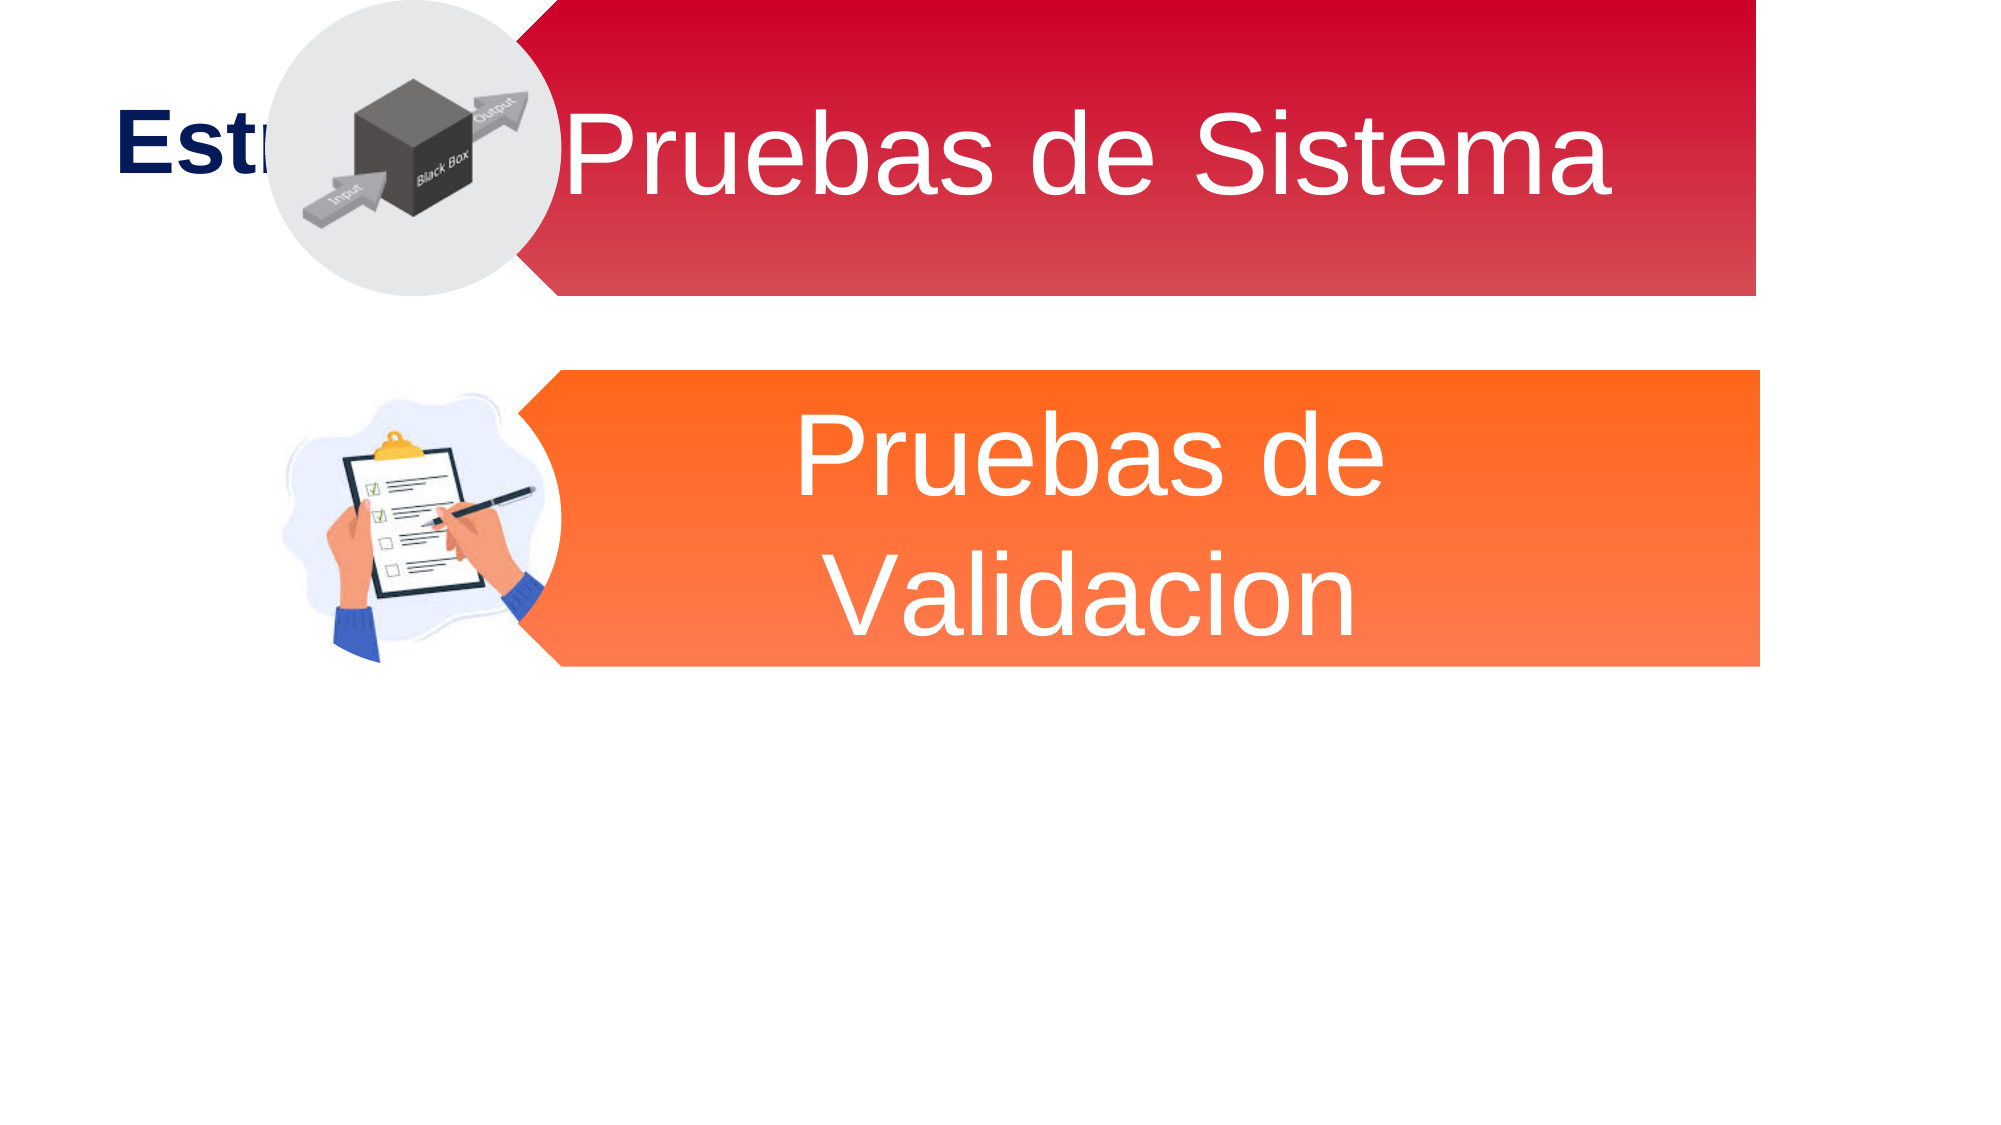

UCi
# Estrategia de pruebas
Pruebas de Sistema
Pruebas de Validacion